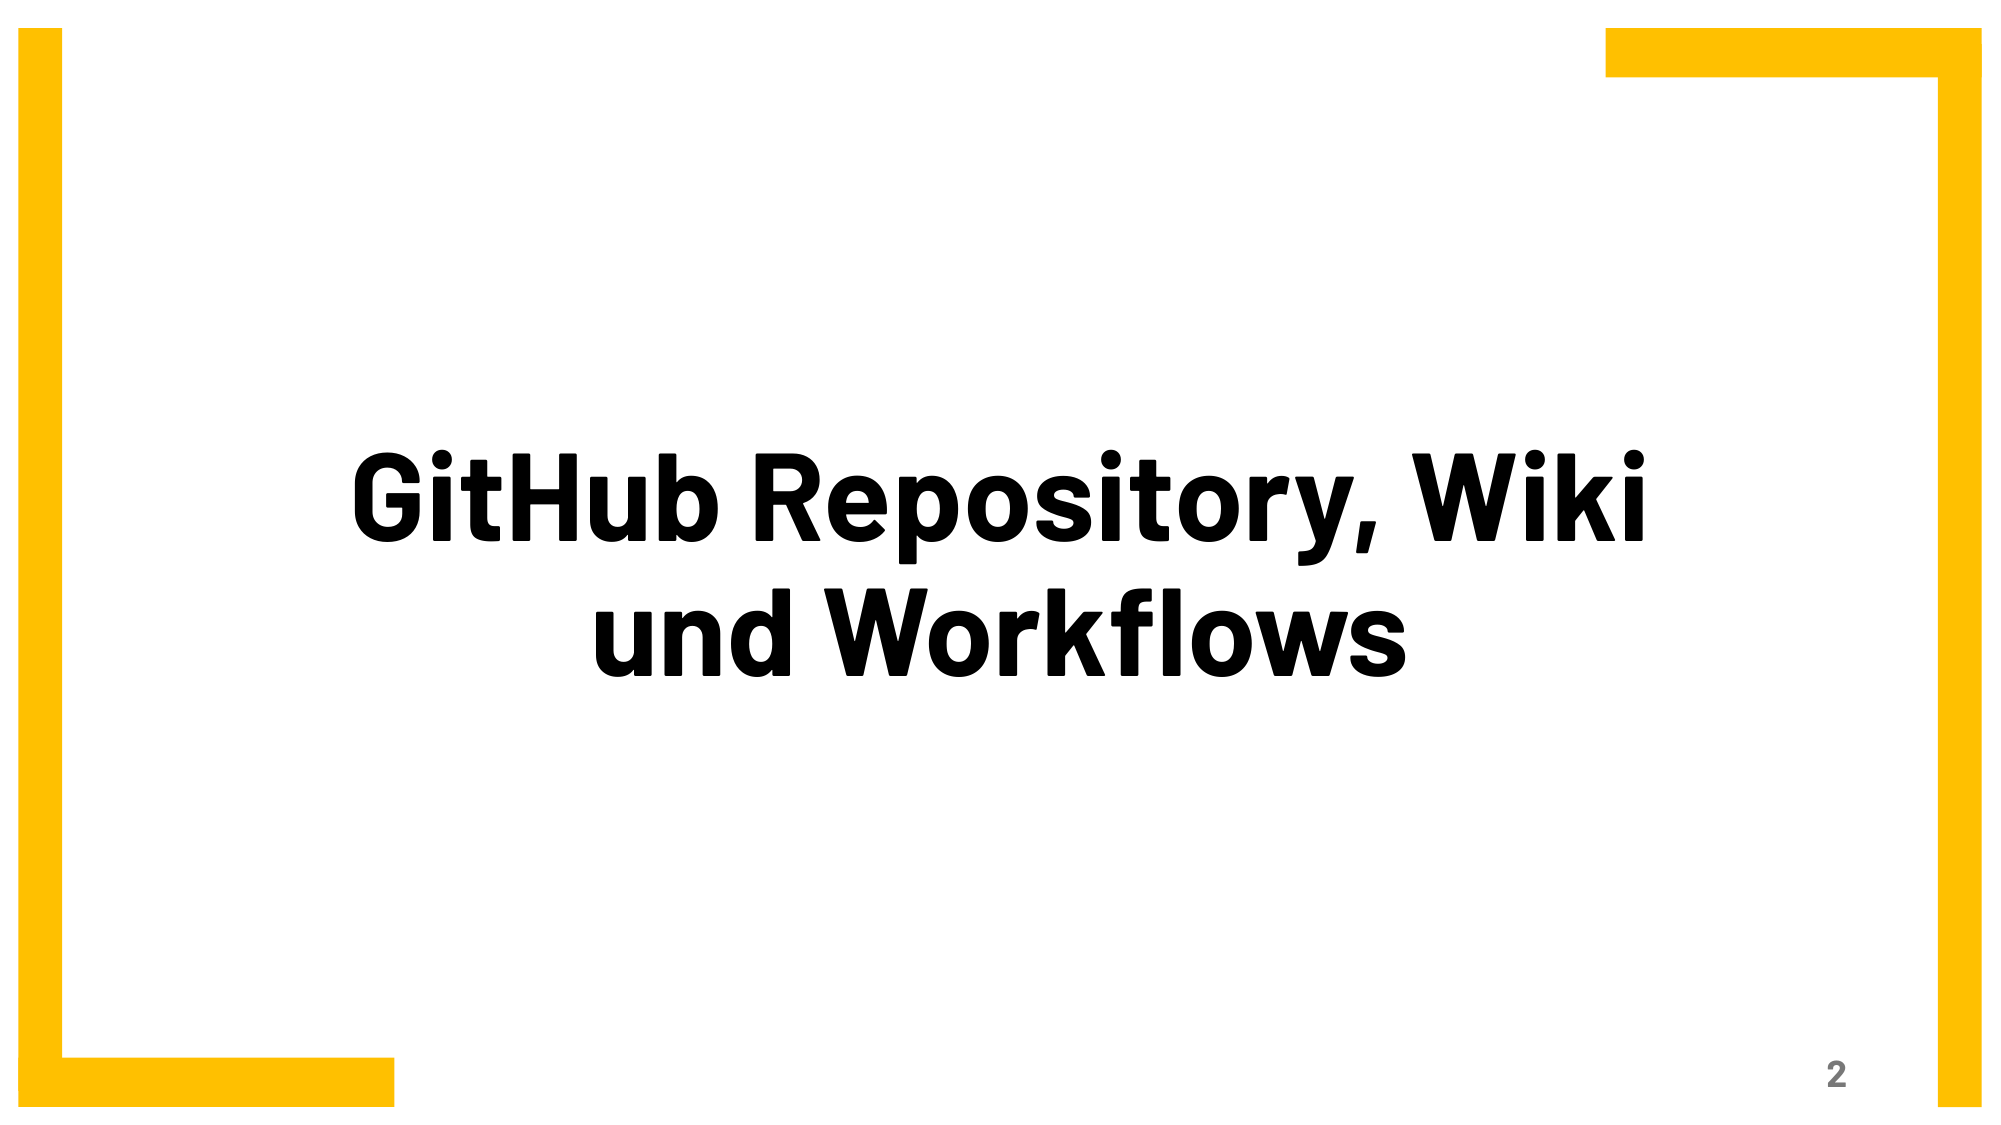

# GitHub Repository, Wiki und Workflows
2